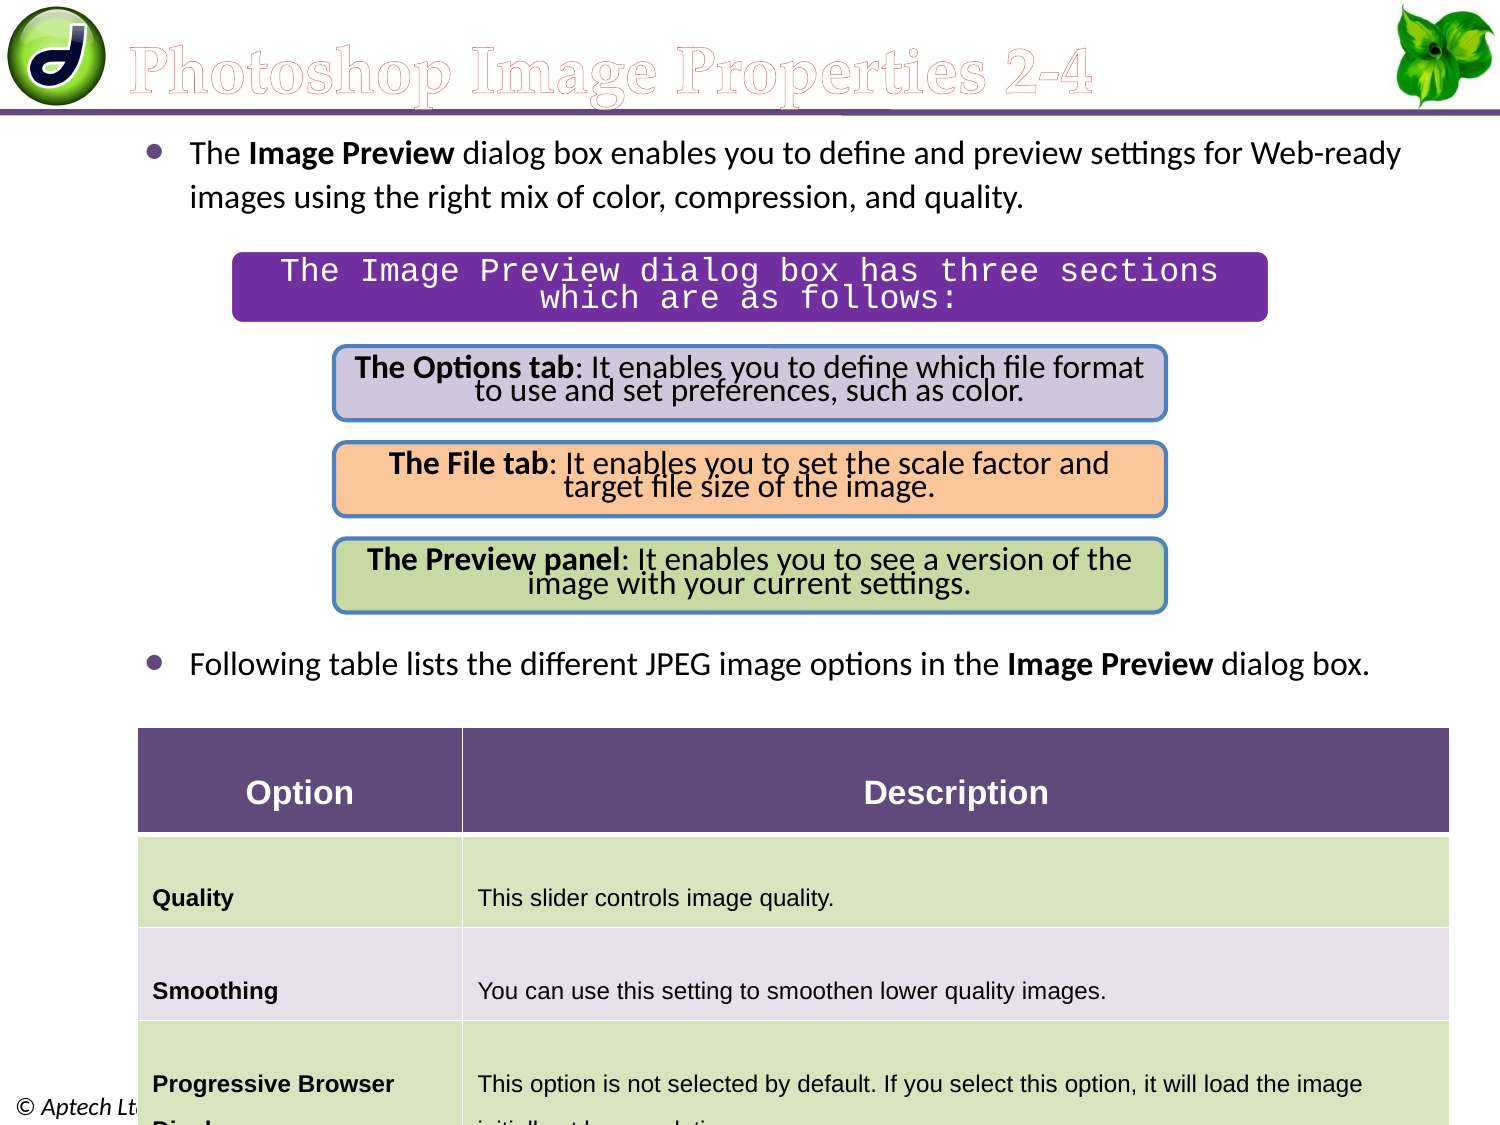

# Photoshop Image Properties 2-4
The Image Preview dialog box enables you to define and preview settings for Web-ready images using the right mix of color, compression, and quality.
The Image Preview dialog box has three sections which are as follows:
The Options tab: It enables you to define which file format to use and set preferences, such as color.
The File tab: It enables you to set the scale factor and target file size of the image.
The Preview panel: It enables you to see a version of the image with your current settings.
Following table lists the different JPEG image options in the Image Preview dialog box.
| Option | Description |
| --- | --- |
| Quality | This slider controls image quality. |
| Smoothing | You can use this setting to smoothen lower quality images. |
| Progressive Browser Display | This option is not selected by default. If you select this option, it will load the image initially at low resolution. |
Working with Multimedia Objects / Session 4
28